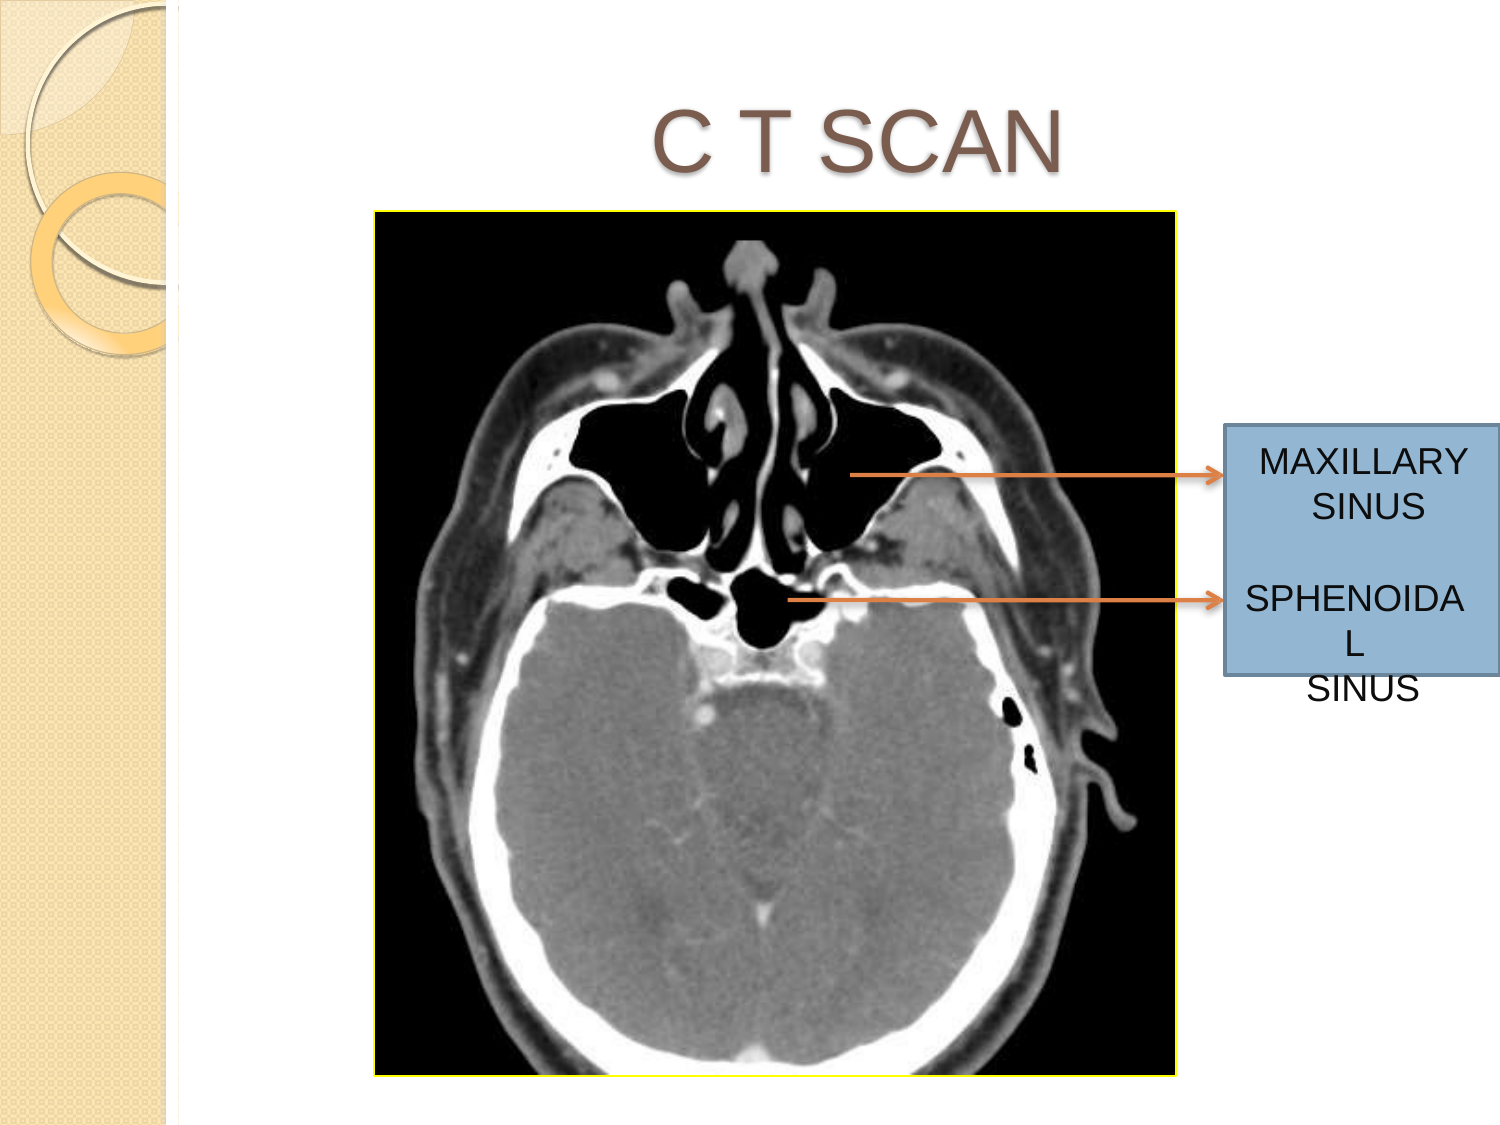

# C T SCAN

MAXILLARY  SINUS

SPHENOIDAL
SINUS